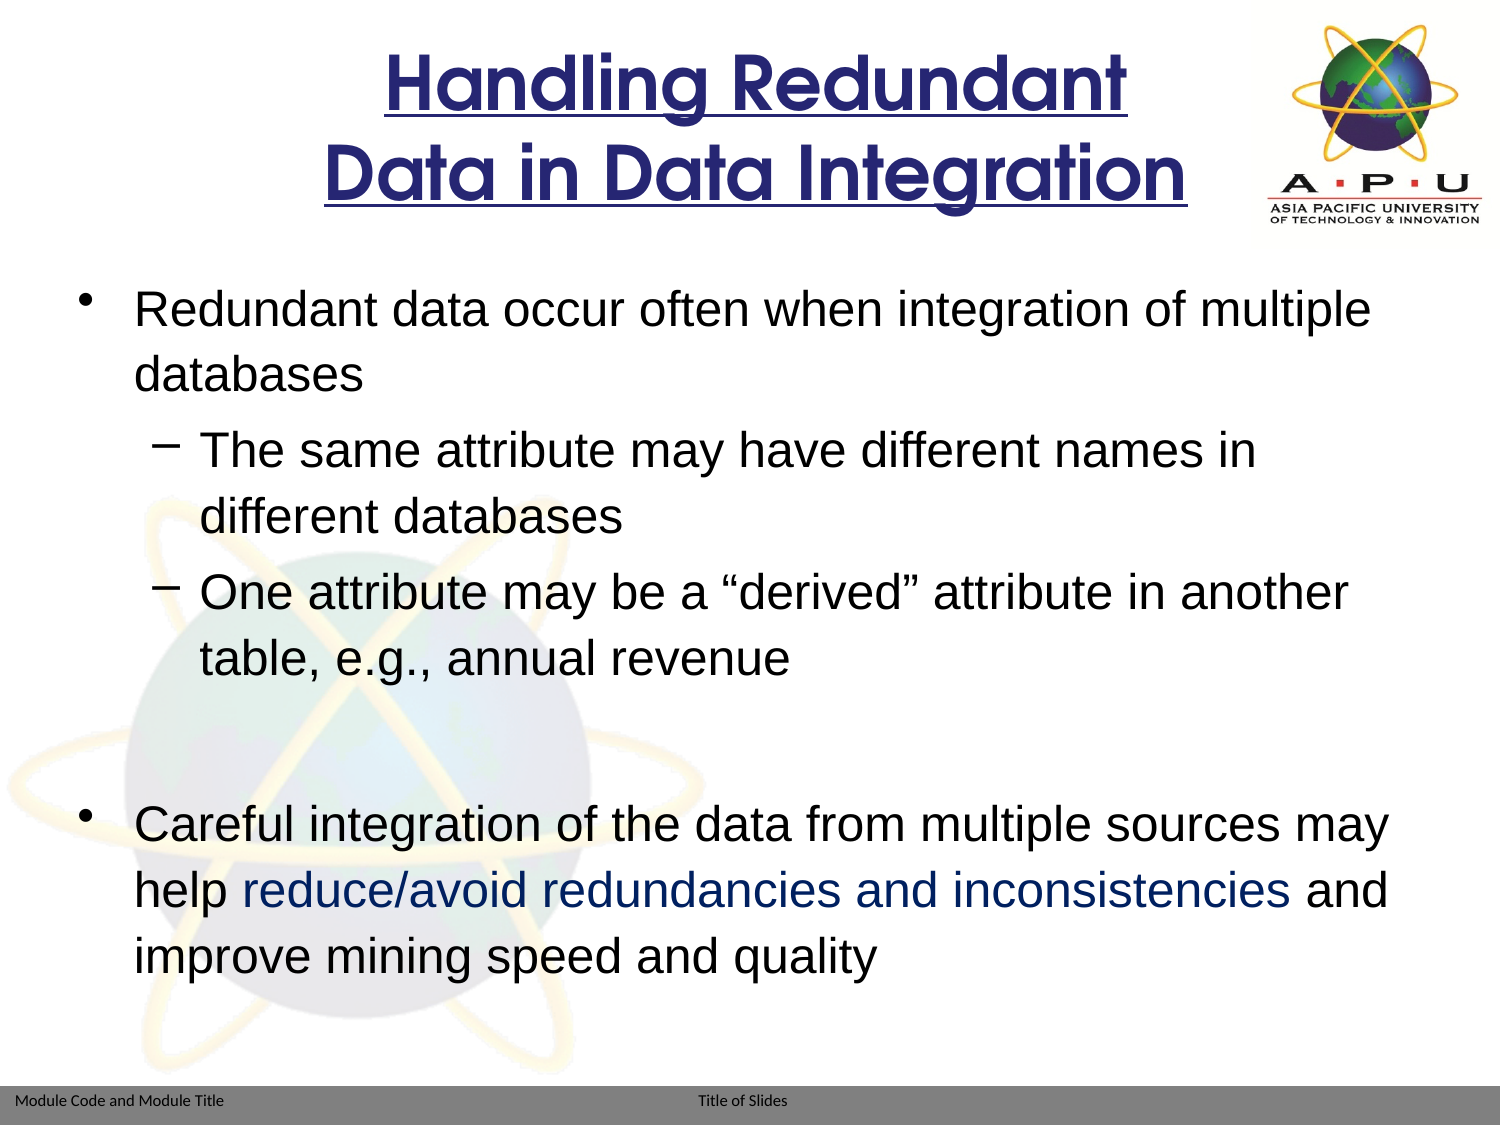

# Handling Redundant Data in Data Integration
Redundant data occur often when integration of multiple databases
The same attribute may have different names in different databases
One attribute may be a “derived” attribute in another table, e.g., annual revenue

Careful integration of the data from multiple sources may help reduce/avoid redundancies and inconsistencies and improve mining speed and quality